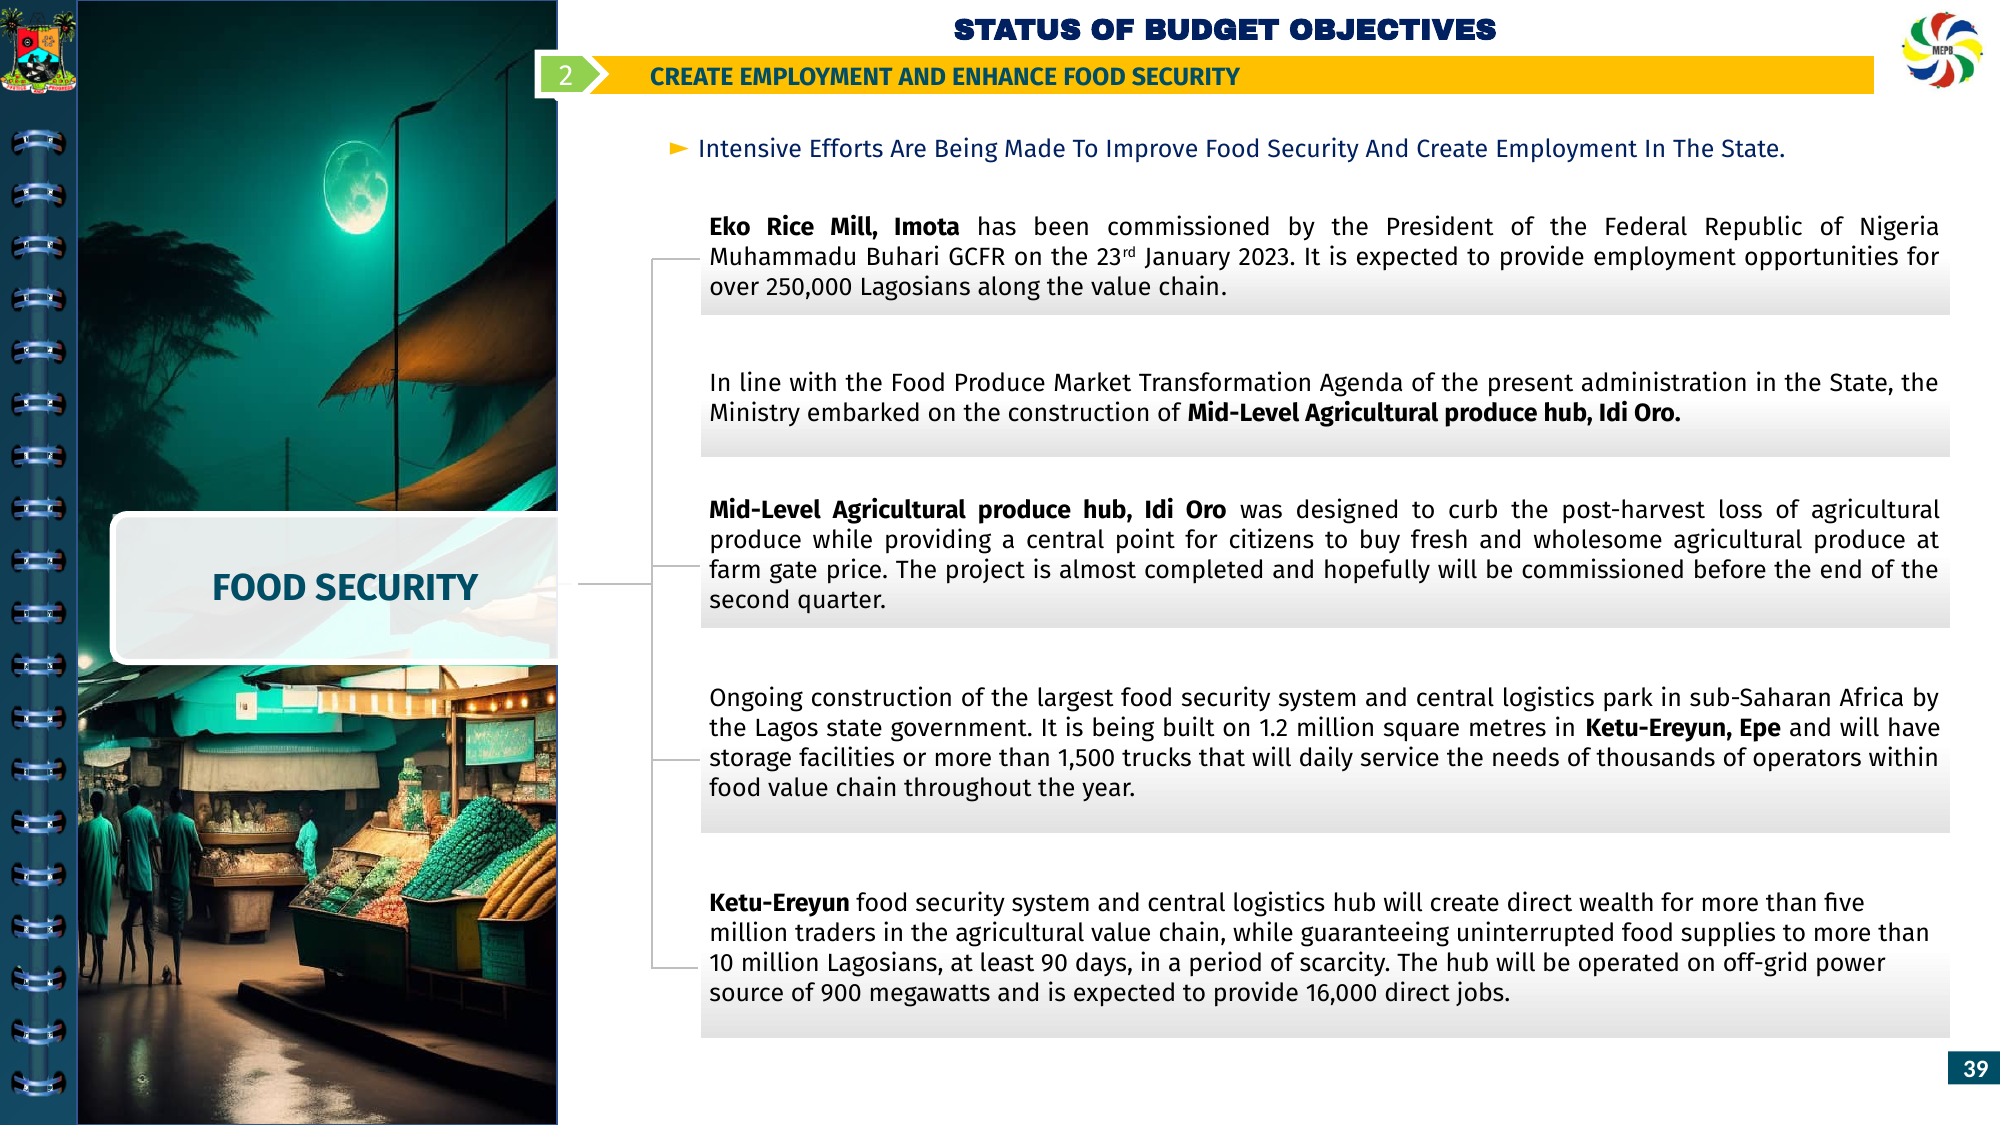

2
             CREATE EMPLOYMENT AND ENHANCE FOOD SECURITY
Intensive Efforts Are Being Made To Improve Food Security And Create Employment In The State.

FOOD                    SECURITY
Eko Rice Mill, Imota has been commissioned by the President of the Federal Republic of Nigeria Muhammadu Buhari GCFR on the 23rd January 2023. It is expected to provide employment opportunities for over 250,000 Lagosians along the value chain.

In line with the Food Produce Market Transformation Agenda of the present administration in the State, the Ministry embarked on the construction of Mid-Level Agricultural produce hub, Idi Oro.
Mid-Level Agricultural produce hub, Idi Oro was designed to curb the post-harvest loss of agricultural produce while providing a central point for citizens to buy fresh and wholesome agricultural produce at farm gate price. The project is almost completed and hopefully will be commissioned before the end of the second quarter.

Ongoing construction of the largest food security system and central logistics park in sub-Saharan Africa by the Lagos state government. It is being built on 1.2 million square metres in Ketu-Ereyun, Epe and will have storage facilities or more than 1,500 trucks that will daily service the needs of thousands of operators within food value chain throughout the year.

Ketu-Ereyun food security system and central logistics hub will create direct wealth for more than five million traders in the agricultural value chain, while guaranteeing uninterrupted food supplies to more than 10 million Lagosians, at least 90 days, in a period of scarcity. The hub will be operated on off-grid power source of 900 megawatts and is expected to provide 16,000 direct jobs.

FOOD SECURITY
39